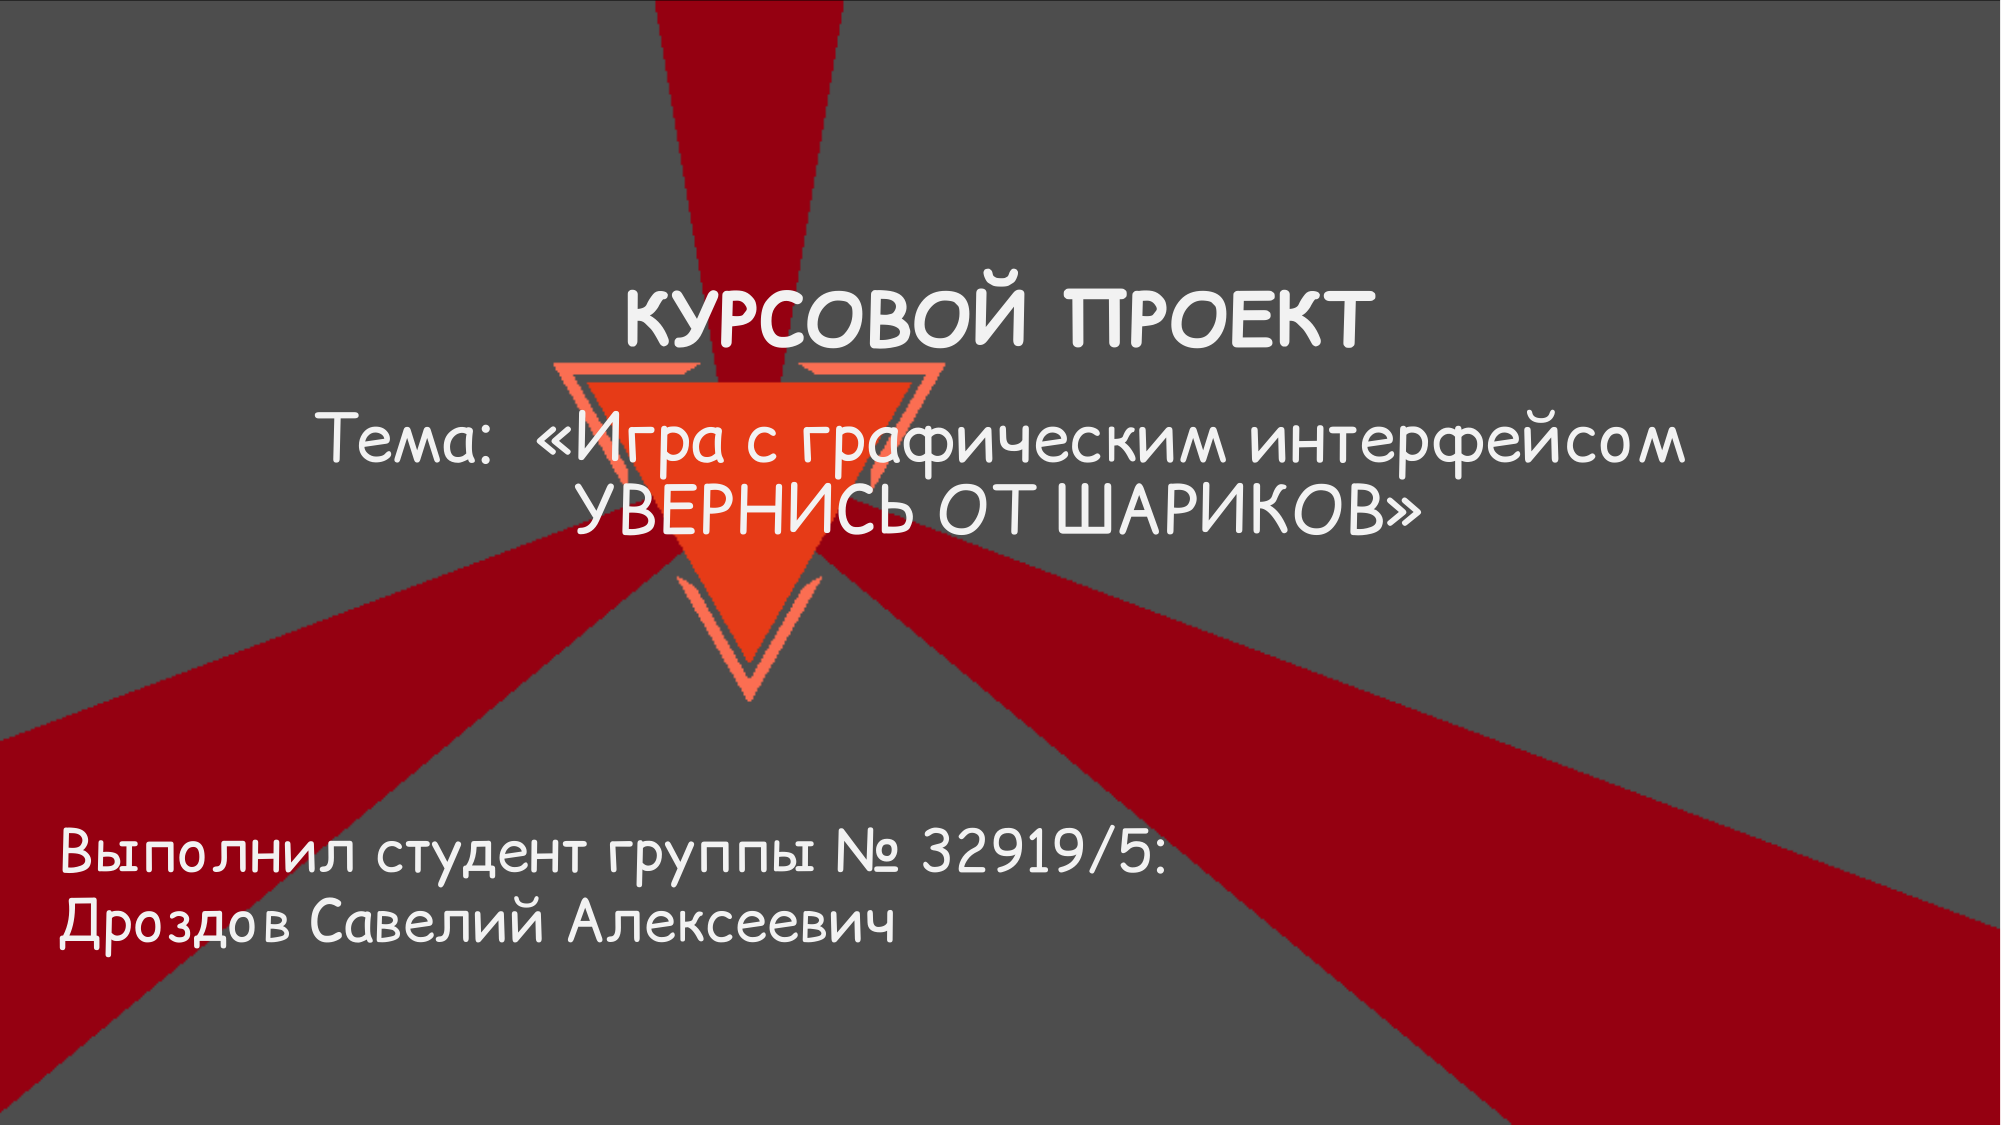

# курсовой проект
Тема:  «Игра с графическим интерфейсом УВЕРНИСЬ ОТ ШАРИКОВ»
Выполнил студент группы № 32919/5: Дроздов Савелий Алексеевич